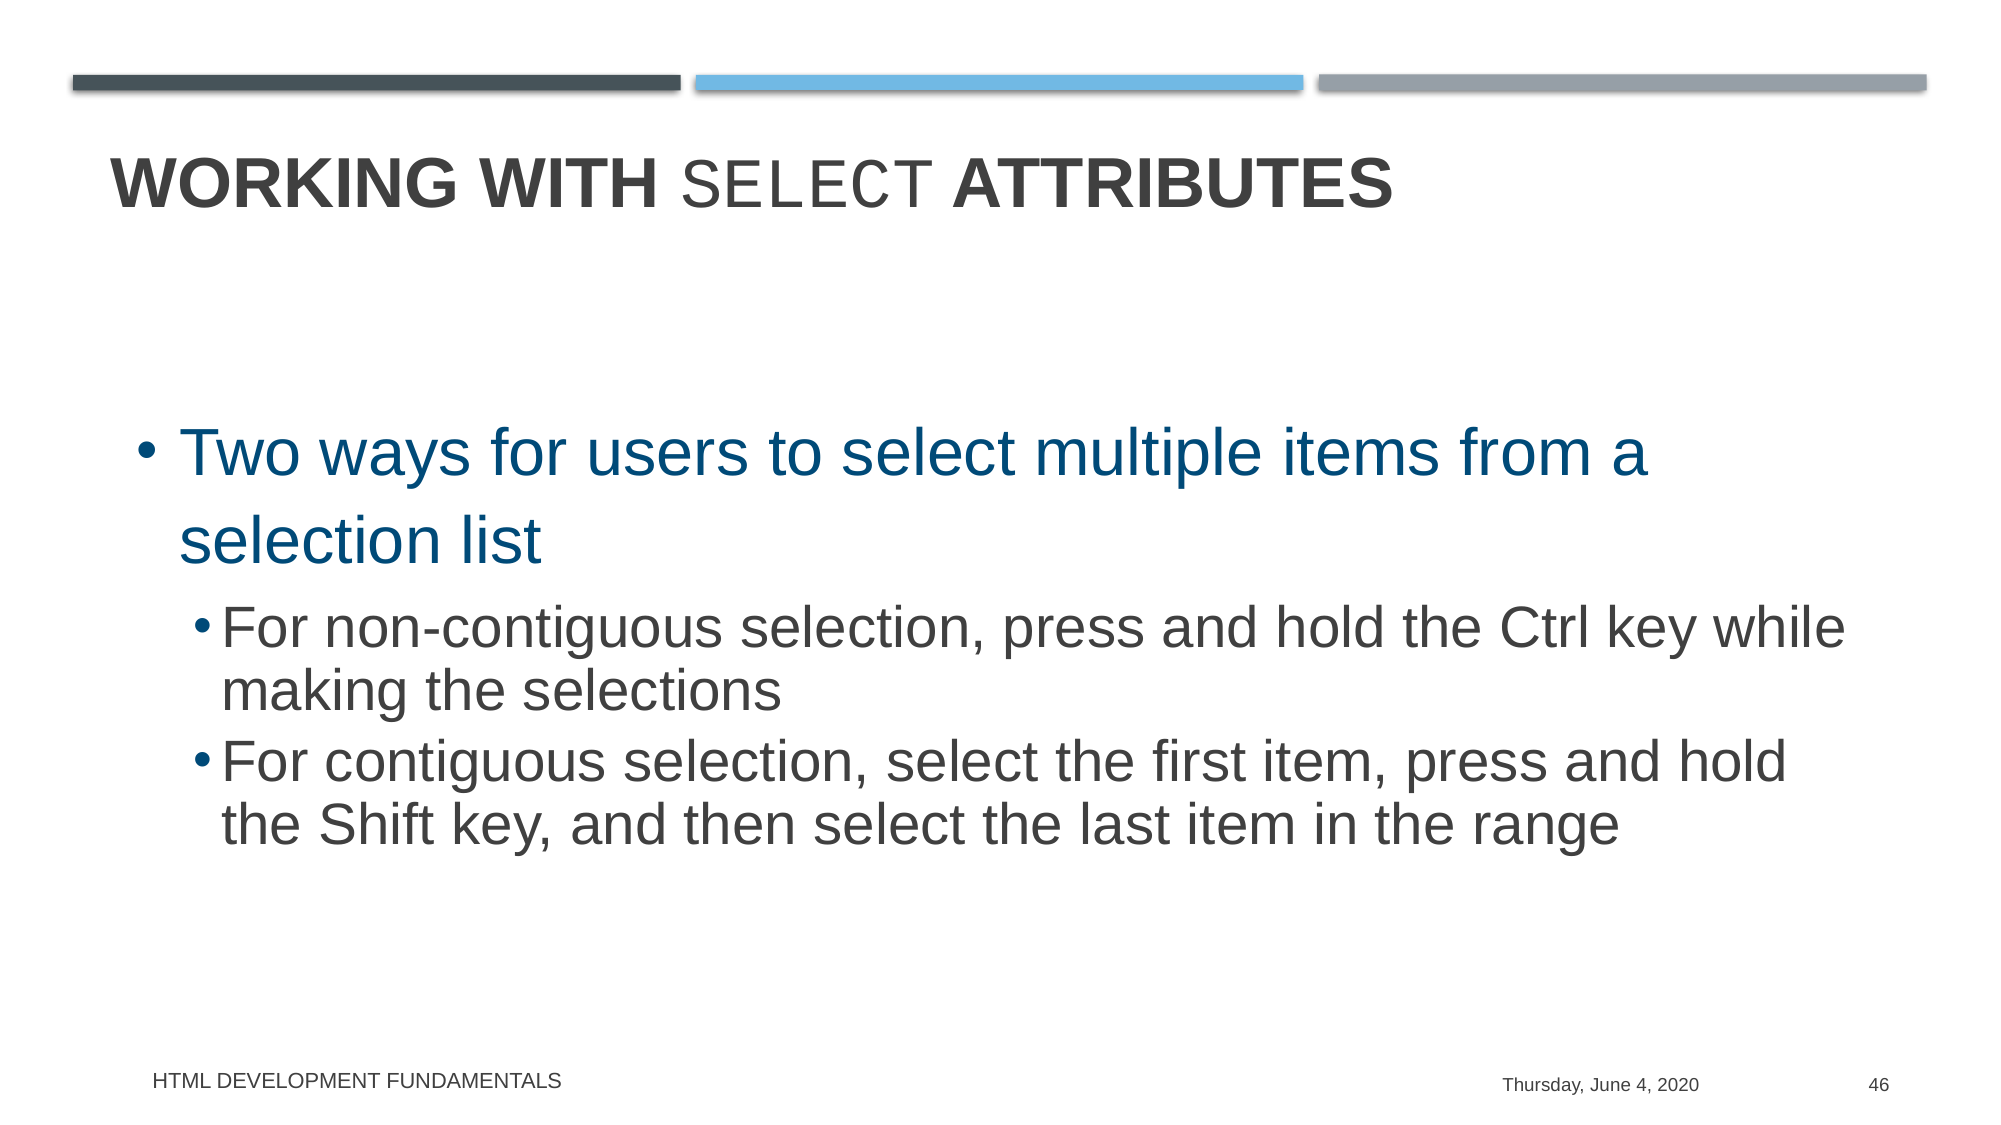

# Working with select Attributes
Two ways for users to select multiple items from a selection list
For non-contiguous selection, press and hold the Ctrl key while making the selections
For contiguous selection, select the first item, press and hold the Shift key, and then select the last item in the range
HTML Development Fundamentals
Thursday, June 4, 2020
46